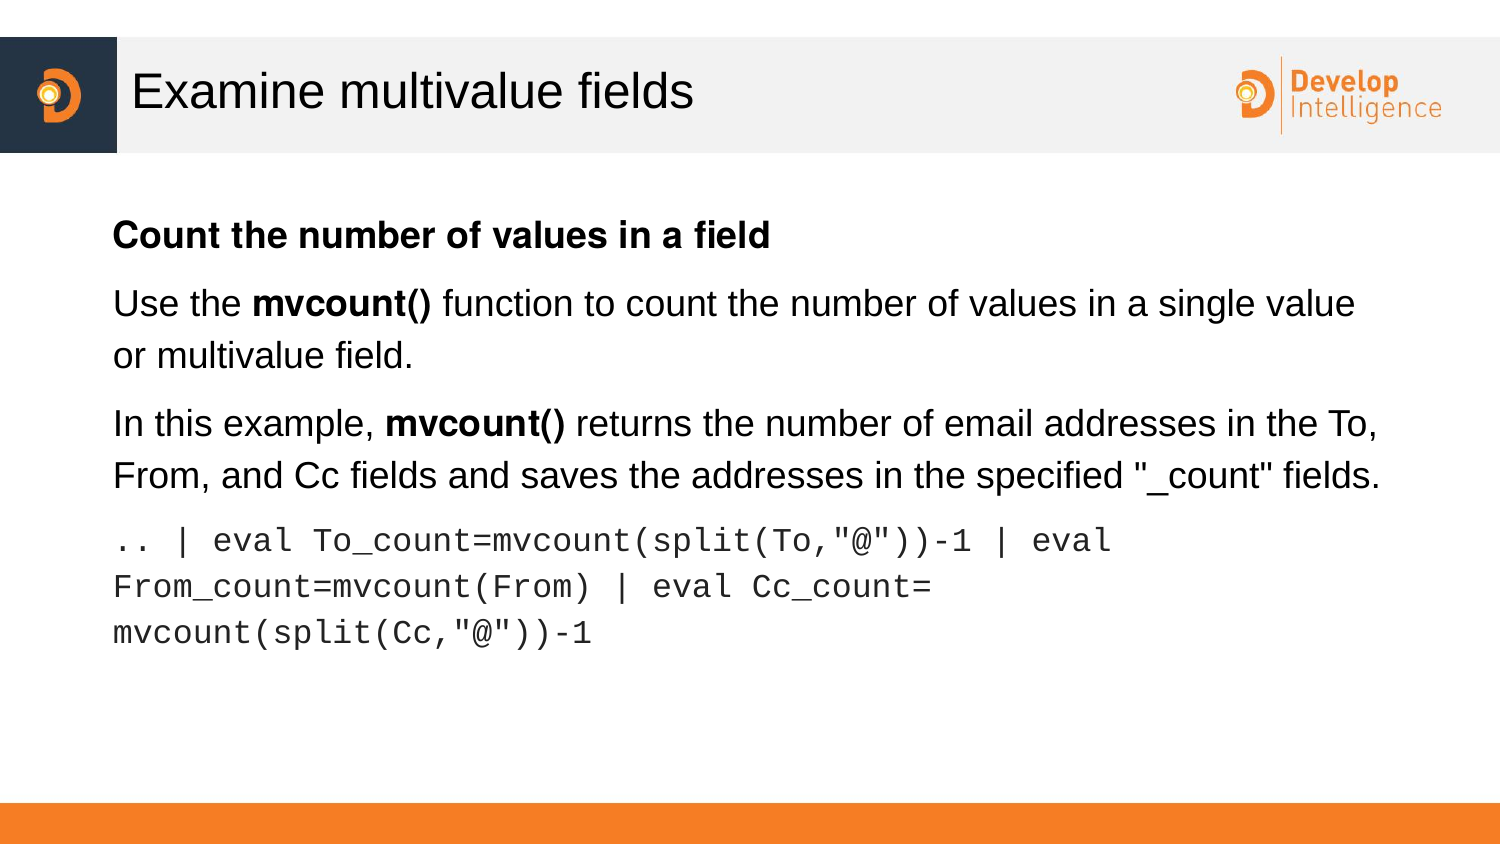

# Examine multivalue fields
Count the number of values in a field
Use the mvcount() function to count the number of values in a single value or multivalue field.
In this example, mvcount() returns the number of email addresses in the To, From, and Cc fields and saves the addresses in the specified "_count" fields.
.. | eval To_count=mvcount(split(To,"@"))-1 | eval From_count=mvcount(From) | eval Cc_count= mvcount(split(Cc,"@"))-1